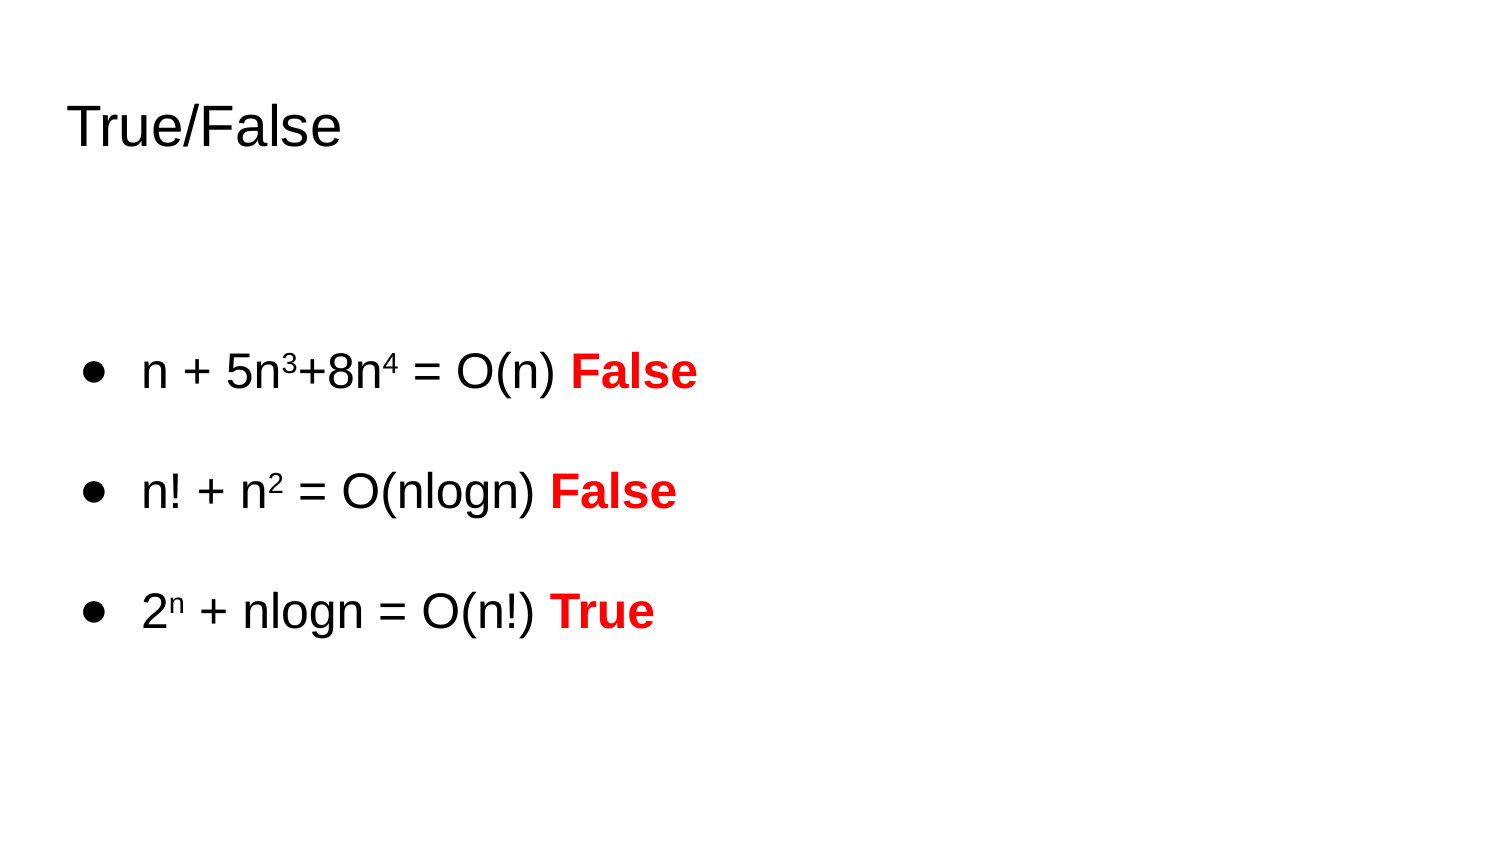

# True/False
n + 5n3+8n4 = O(n) False
n! + n2 = O(nlogn) False
2n + nlogn = O(n!) True